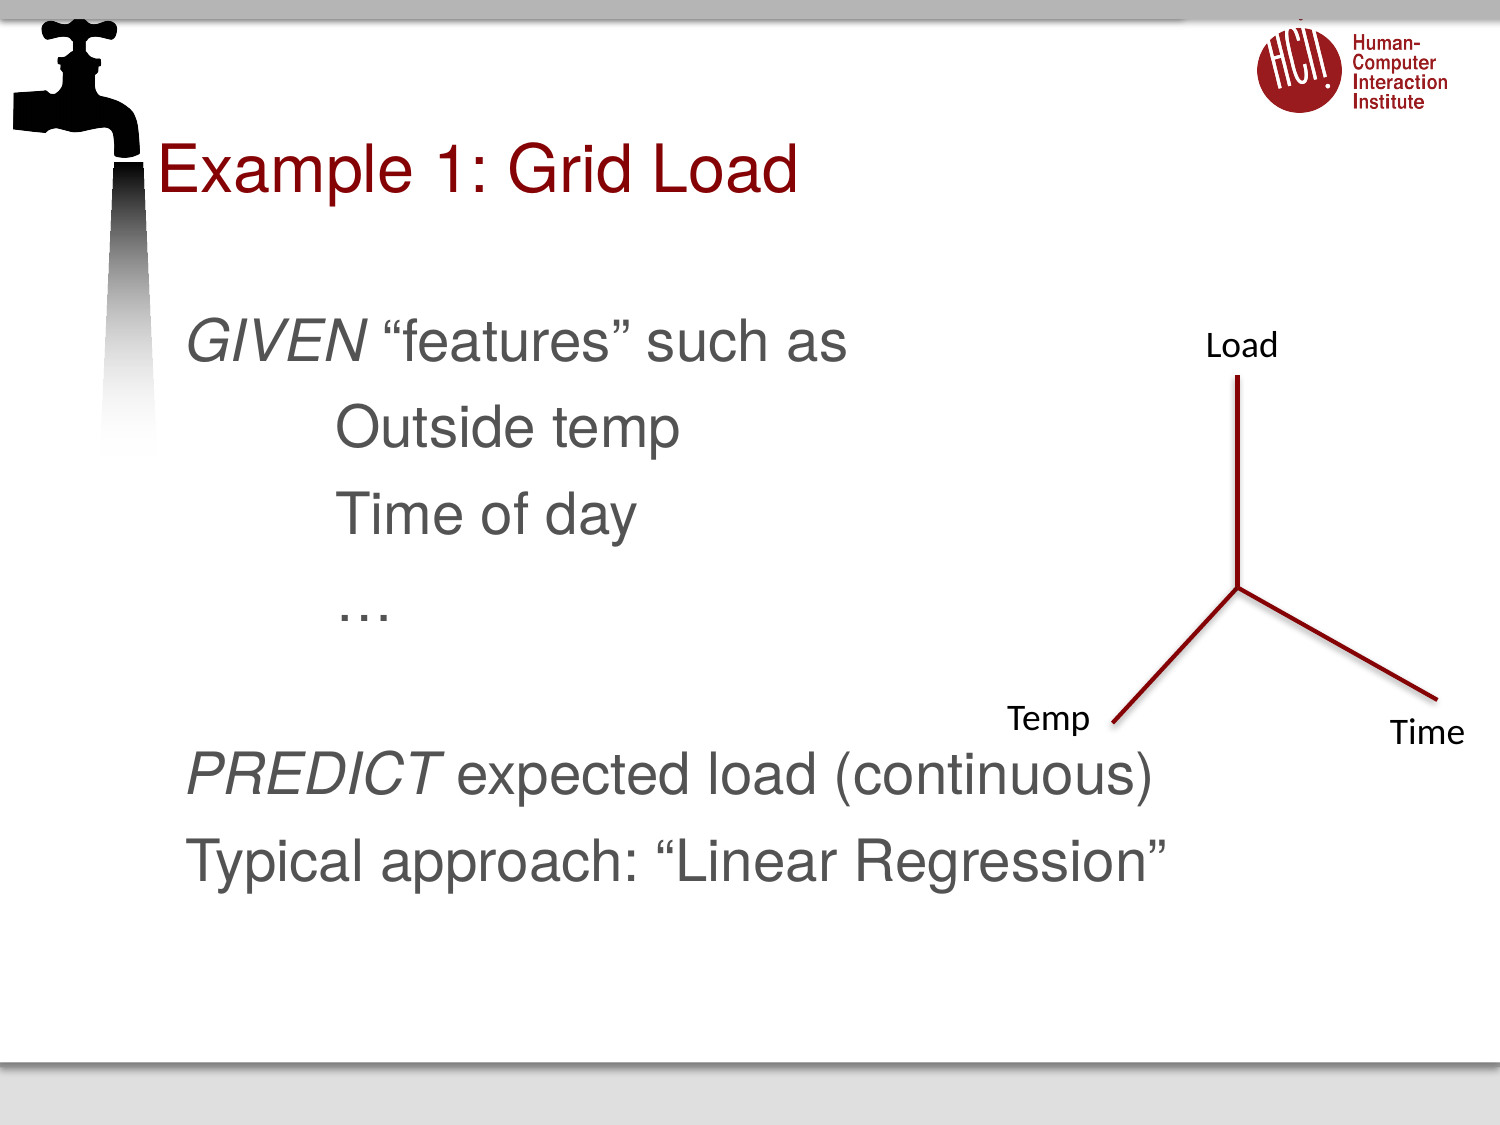

# Example 1: Grid Load
GIVEN “features” such as
	Outside temp
	Time of day
	…

PREDICT expected load (continuous)
Typical approach: “Linear Regression”

Load
Temp
Time